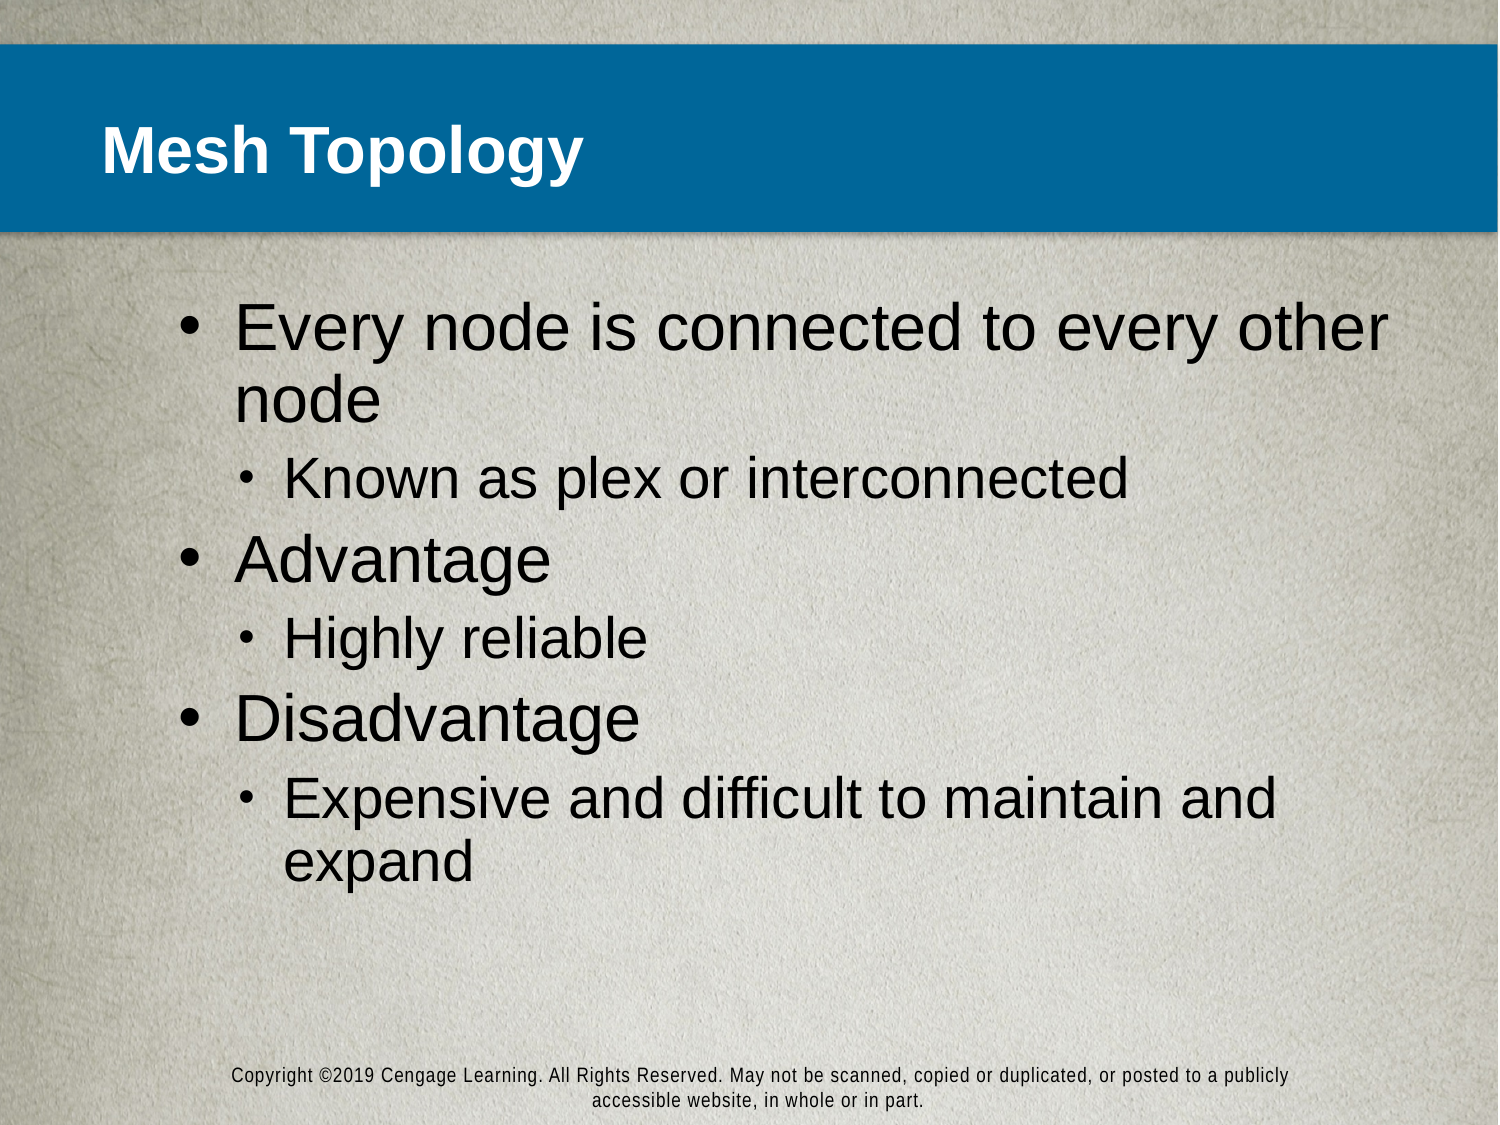

# Mesh Topology
Every node is connected to every other node
Known as plex or interconnected
Advantage
Highly reliable
Disadvantage
Expensive and difficult to maintain and expand